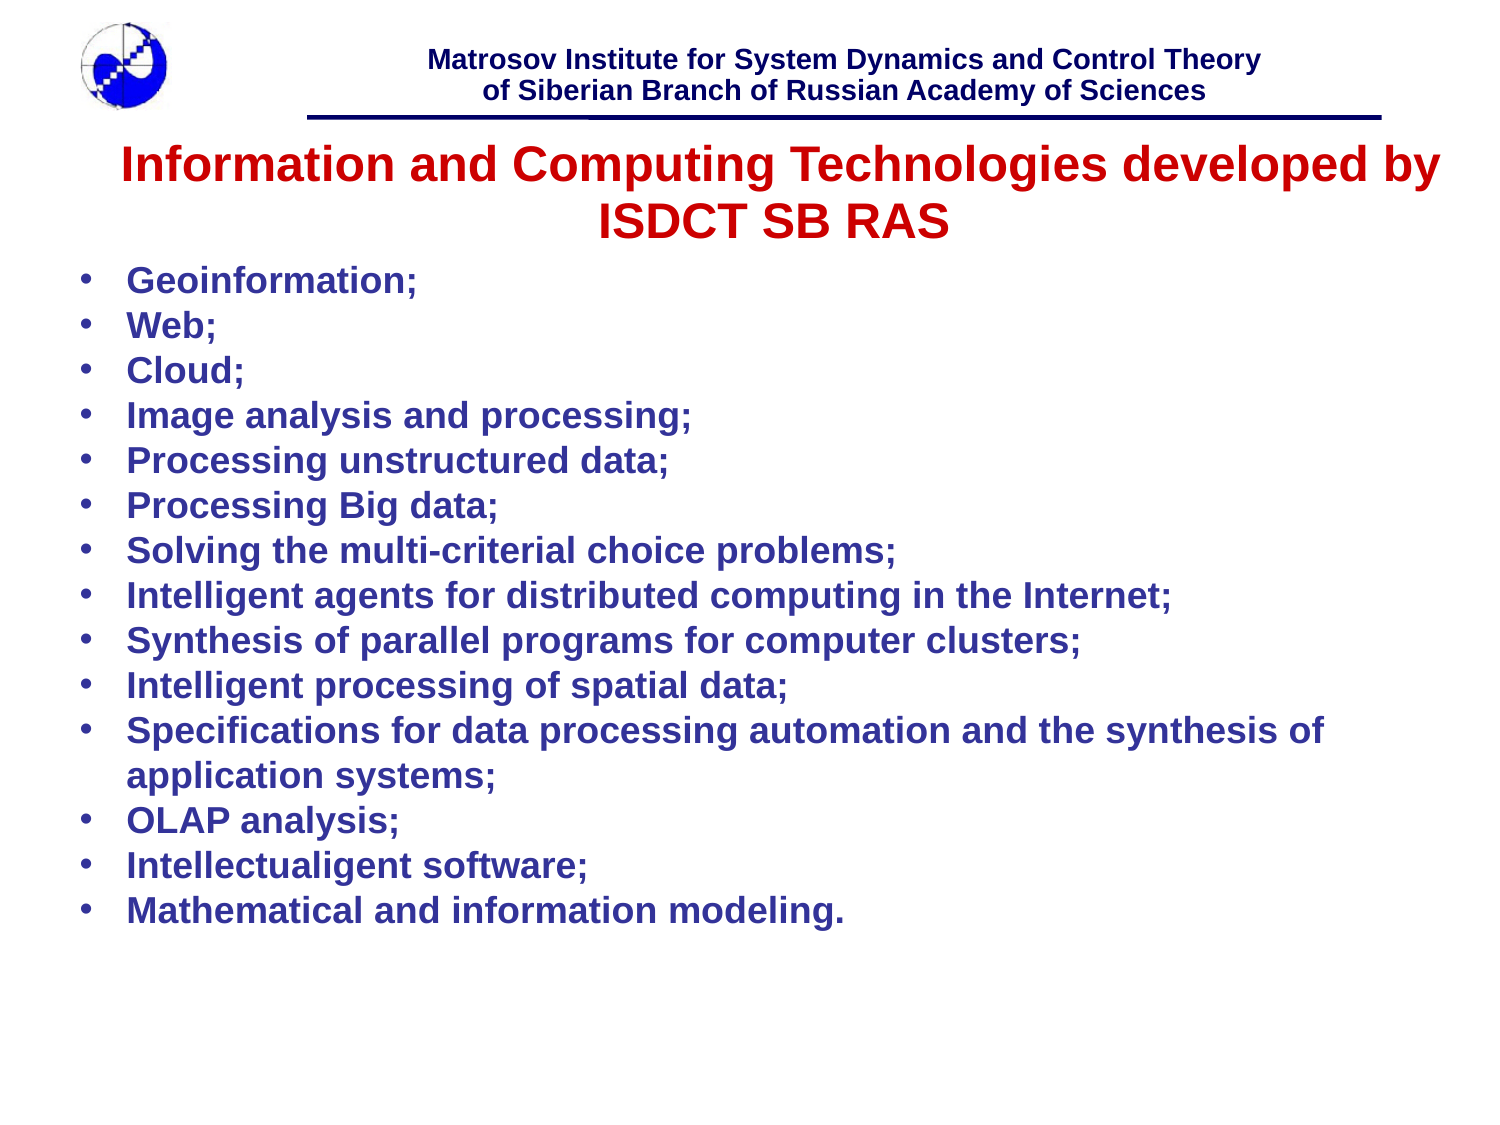

Information and Computing Technologies developed by ISDCT SB RAS
Geoinformation;
Web;
Cloud;
Image analysis and processing;
Processing unstructured data;
Processing Big data;
Solving the multi-criterial choice problems;
Intelligent agents for distributed computing in the Internet;
Synthesis of parallel programs for computer clusters;
Intelligent processing of spatial data;
Specifications for data processing automation and the synthesis of application systems;
OLAP analysis;
Intellectualigent software;
Mathematical and information modeling.